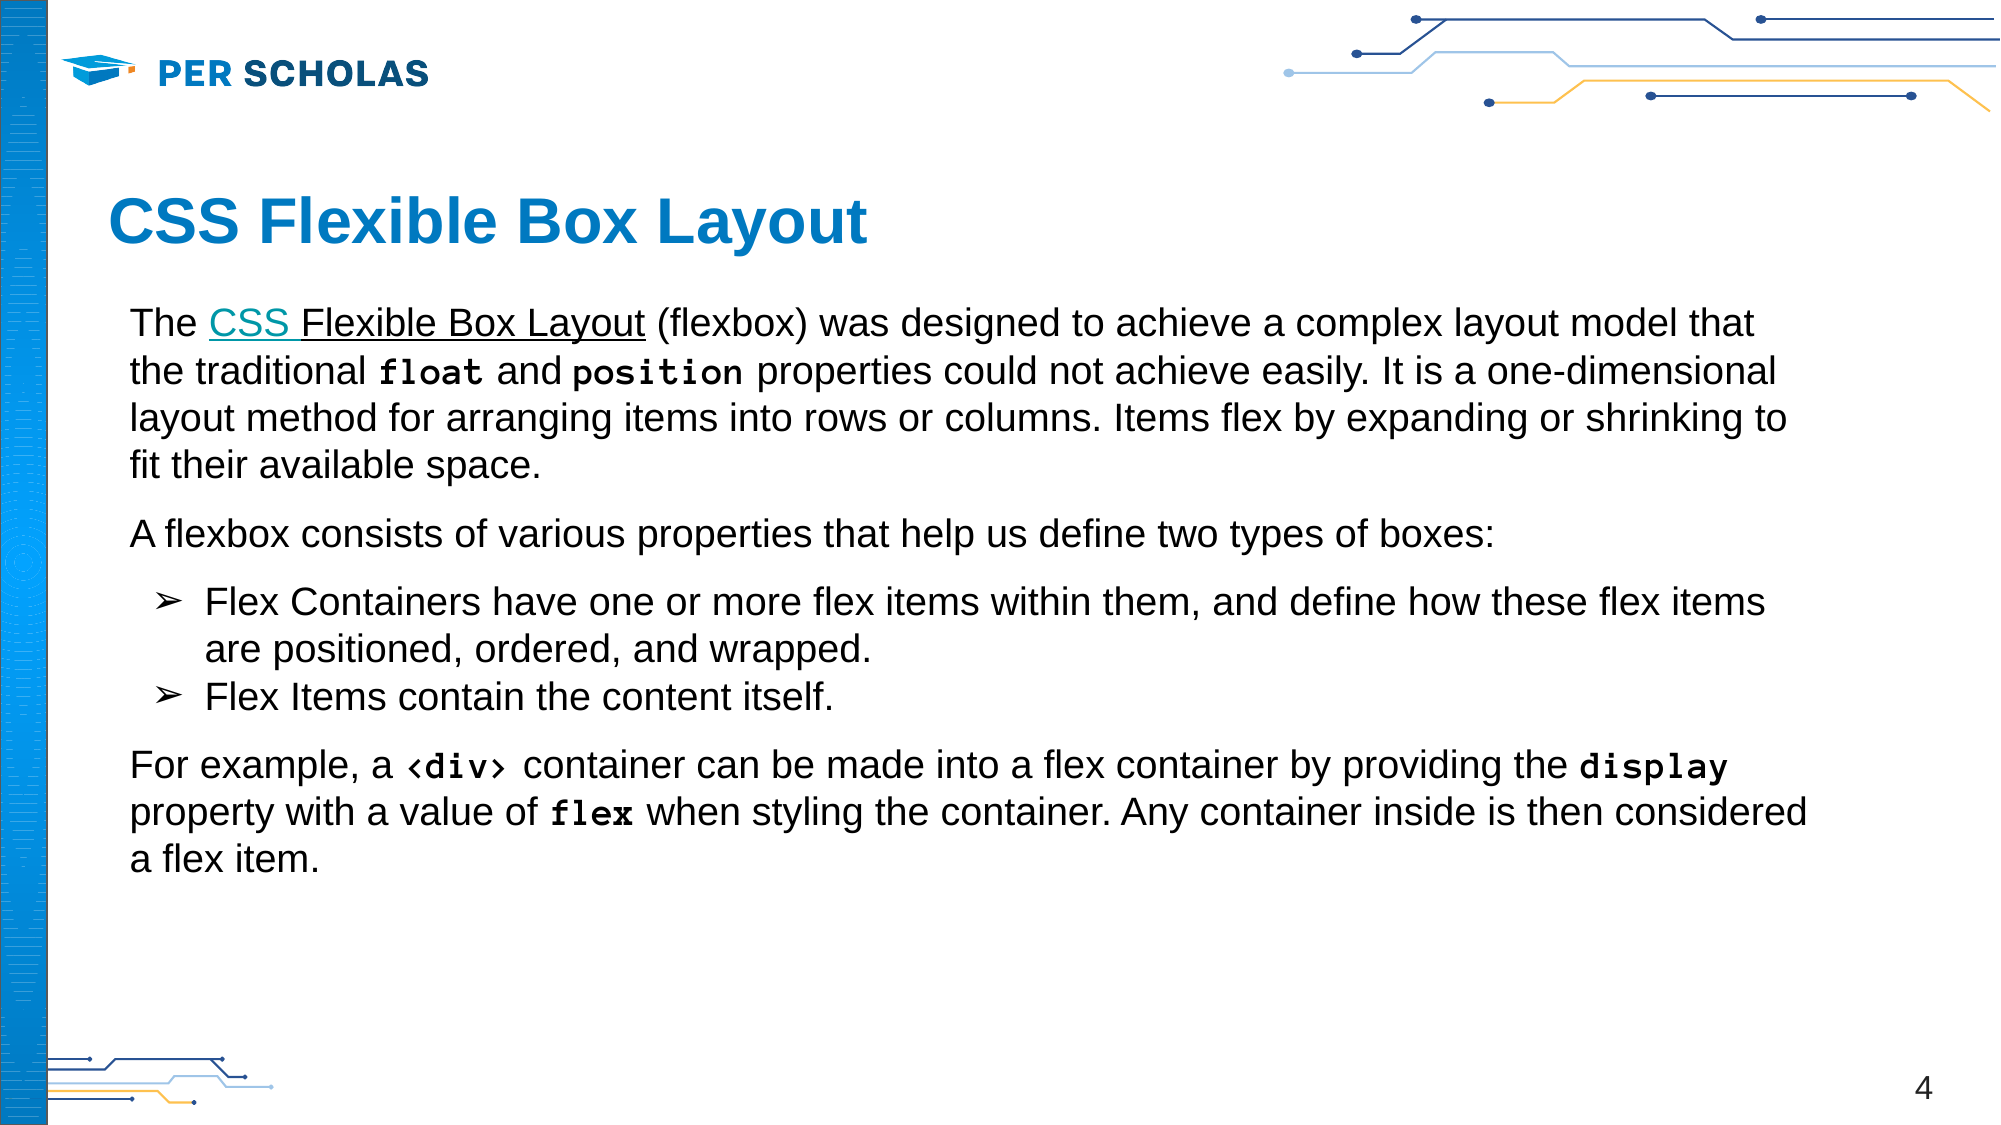

# CSS Flexible Box Layout
The CSS Flexible Box Layout (flexbox) was designed to achieve a complex layout model that the traditional float and position properties could not achieve easily. It is a one-dimensional layout method for arranging items into rows or columns. Items flex by expanding or shrinking to fit their available space.
A flexbox consists of various properties that help us define two types of boxes:
Flex Containers have one or more flex items within them, and define how these flex items are positioned, ordered, and wrapped.
Flex Items contain the content itself.
For example, a <div> container can be made into a flex container by providing the display property with a value of flex when styling the container. Any container inside is then considered a flex item.
4